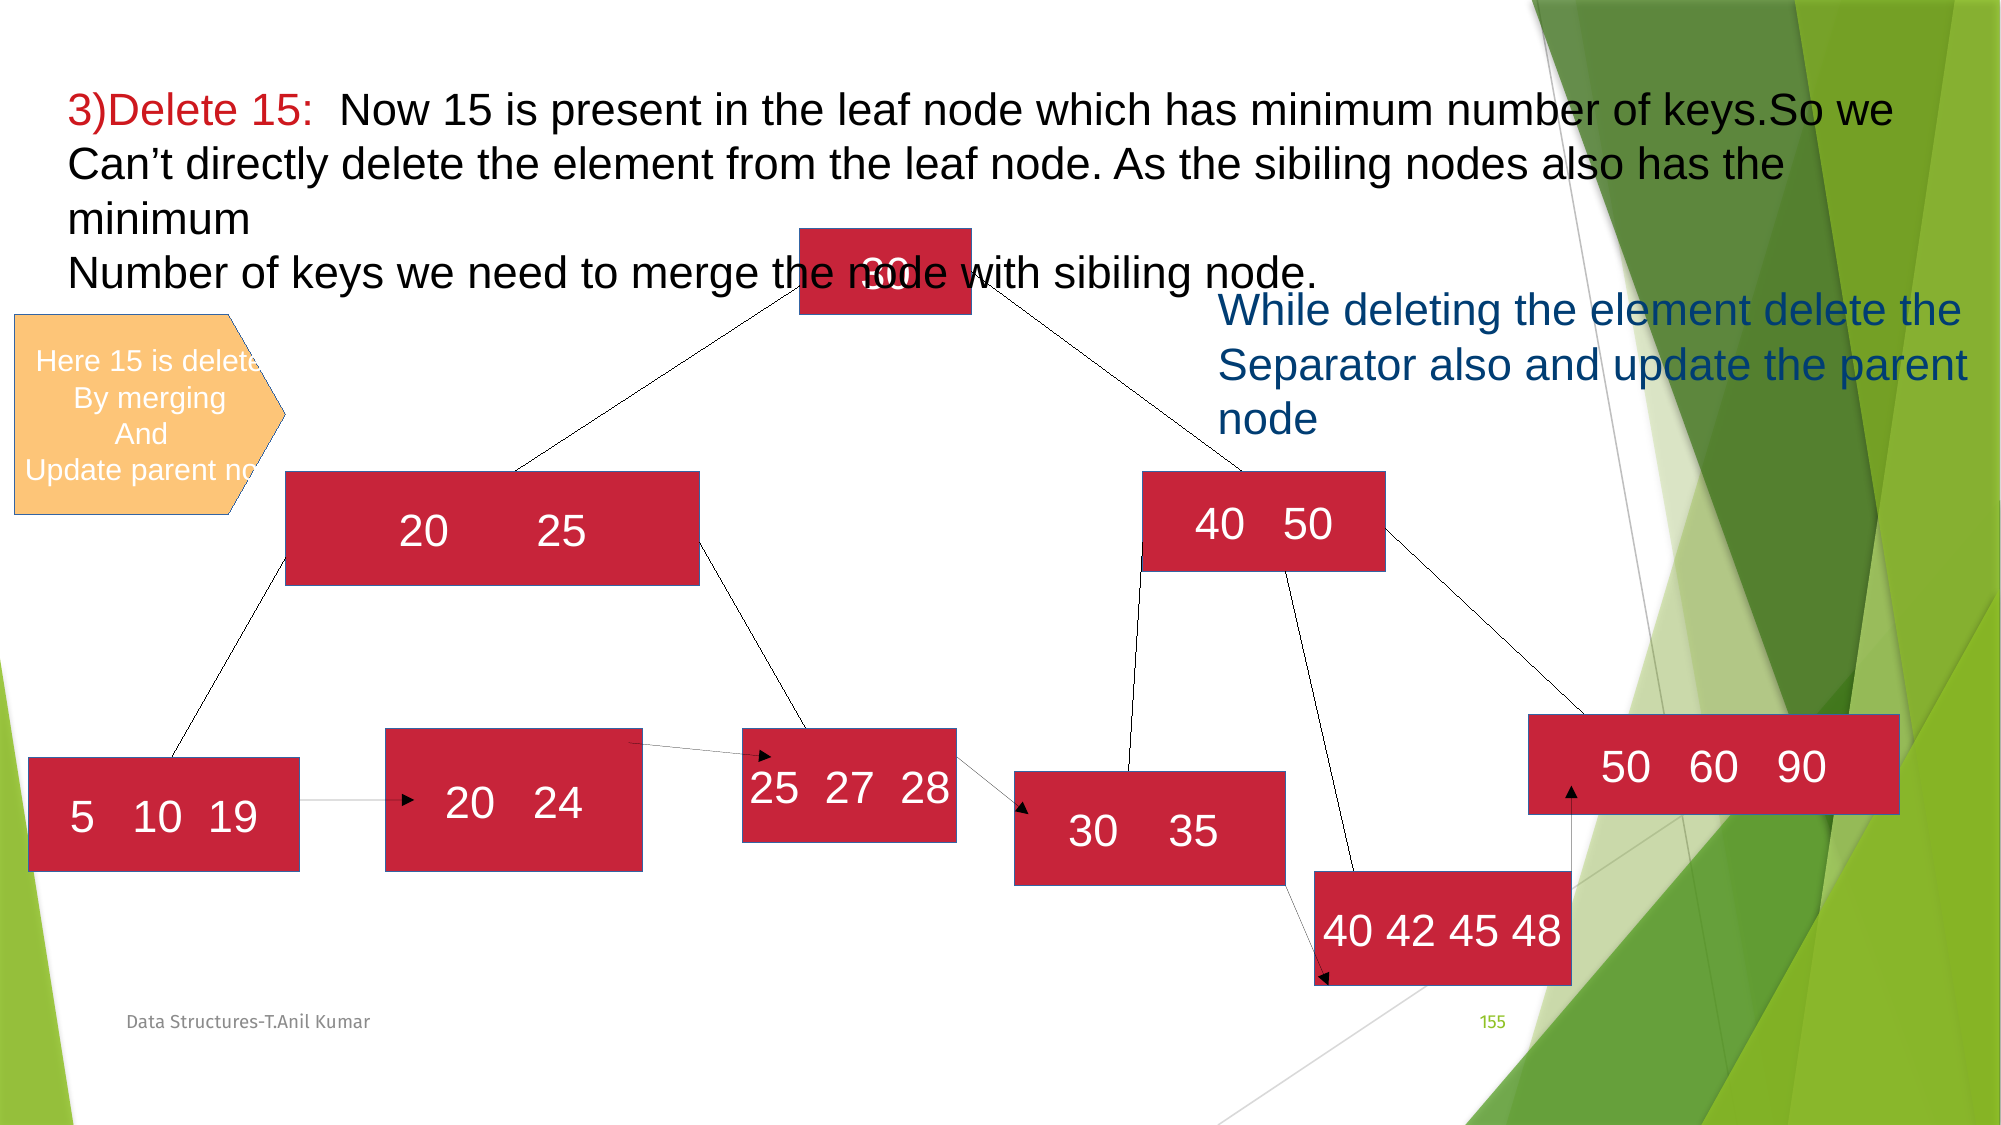

3)Delete 15:  Now 15 is present in the leaf node which has minimum number of keys.So we
Can’t directly delete the element from the leaf node. As the sibiling nodes also has the minimum
Number of keys we need to merge the node with sibiling node.
30

While deleting the element delete the
Separator also and update the parent node

Here 15 is delete
By merging
And
Update parent noe
20       25
40   50

50   60   90
20   24
25  27  28

5   10  19

30    35

40 42 45 48

Data Structures-T.Anil Kumar
155